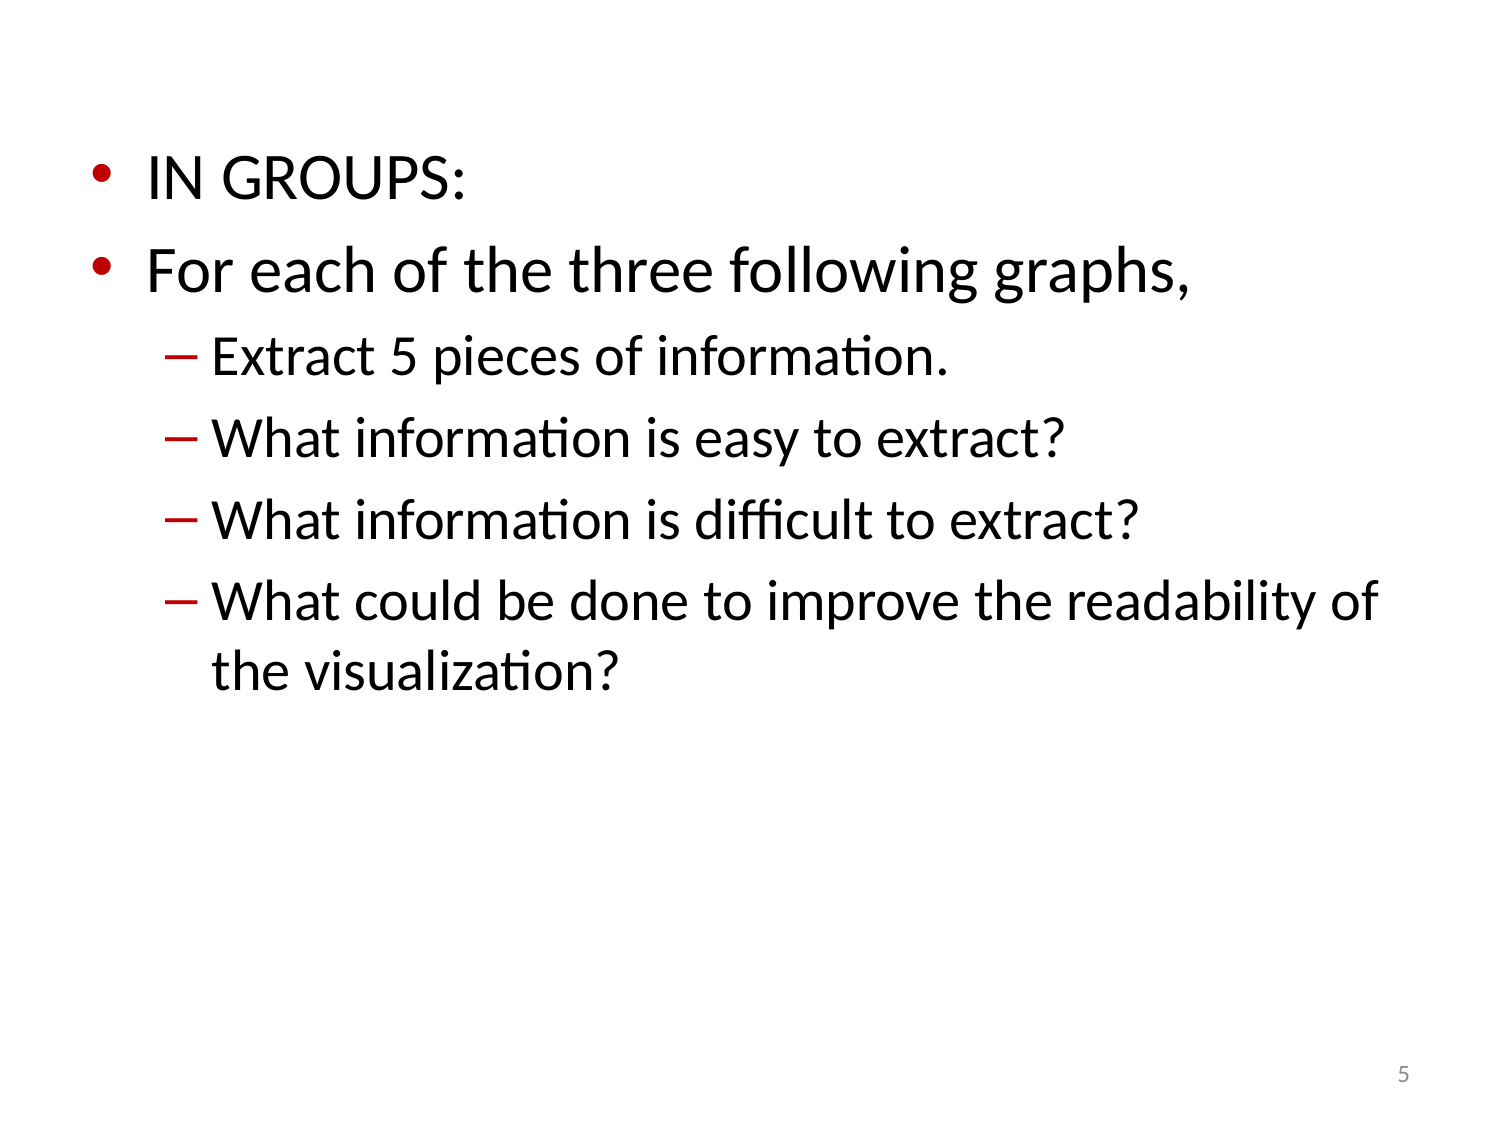

IN GROUPS:
For each of the three following graphs,
Extract 5 pieces of information.
What information is easy to extract?
What information is difficult to extract?
What could be done to improve the readability of the visualization?

5